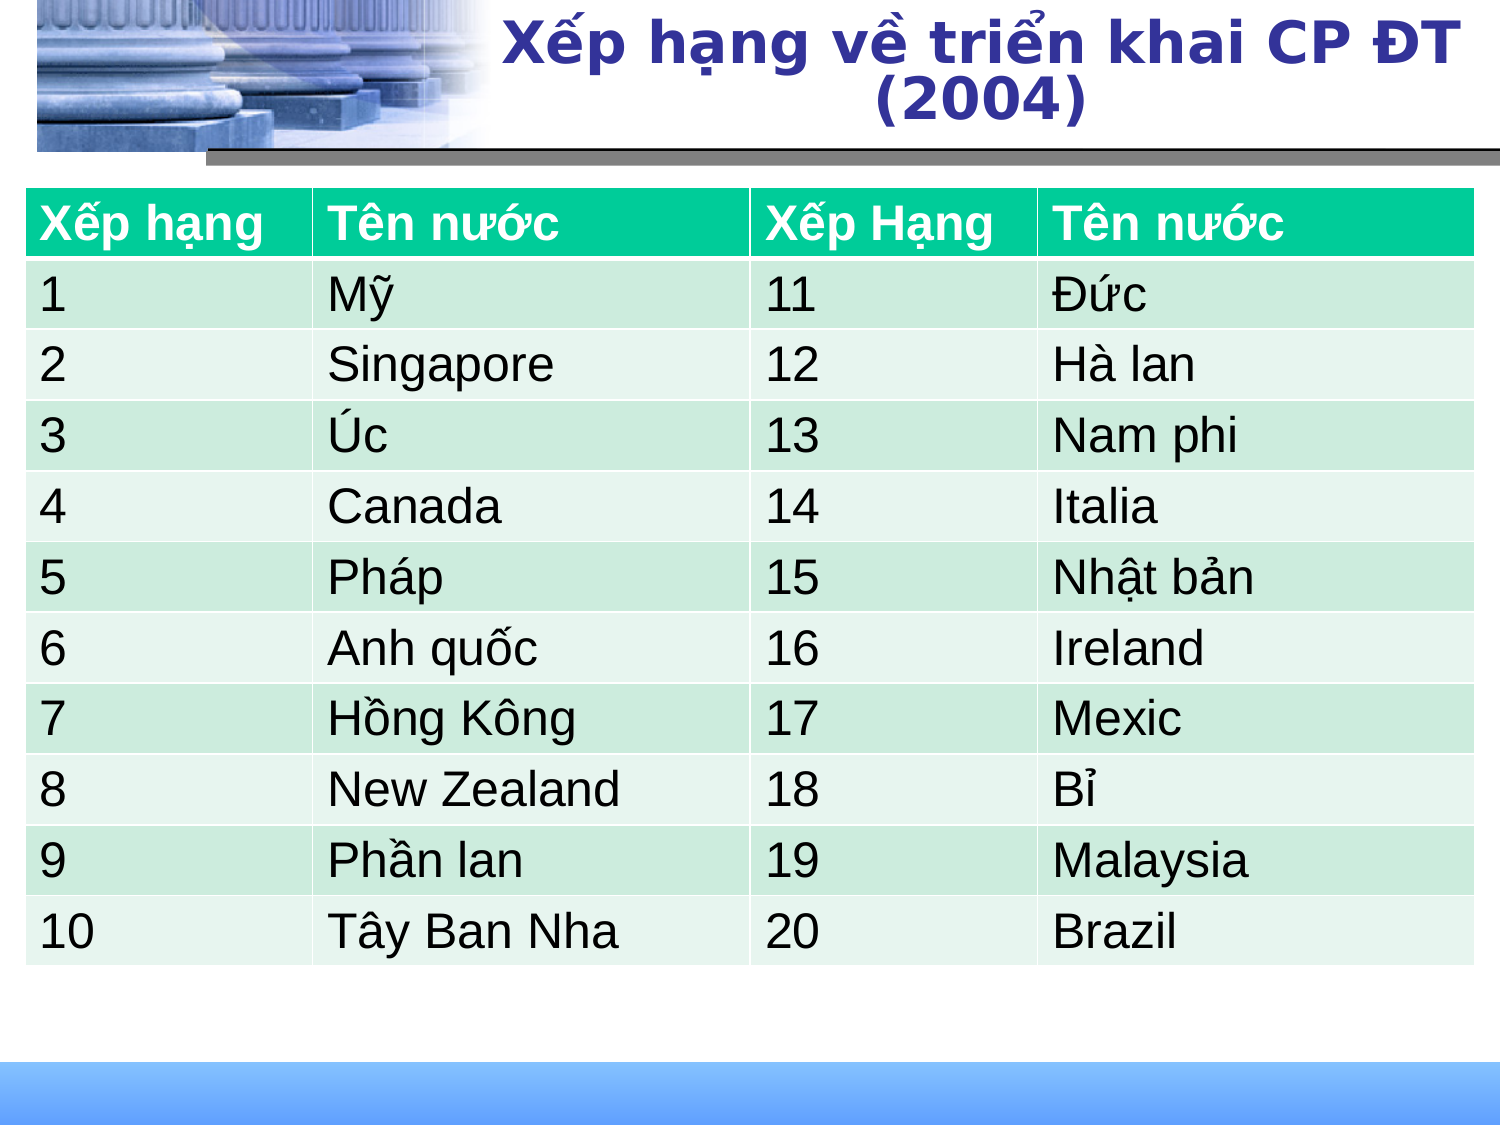

# Xếp hạng về triển khai CP ĐT (2004)
| Xếp hạng | Tên nước | Xếp Hạng | Tên nước |
| --- | --- | --- | --- |
| 1 | Mỹ | 11 | Đức |
| 2 | Singapore | 12 | Hà lan |
| 3 | Úc | 13 | Nam phi |
| 4 | Canada | 14 | Italia |
| 5 | Pháp | 15 | Nhật bản |
| 6 | Anh quốc | 16 | Ireland |
| 7 | Hồng Kông | 17 | Mexic |
| 8 | New Zealand | 18 | Bỉ |
| 9 | Phần lan | 19 | Malaysia |
| 10 | Tây Ban Nha | 20 | Brazil |